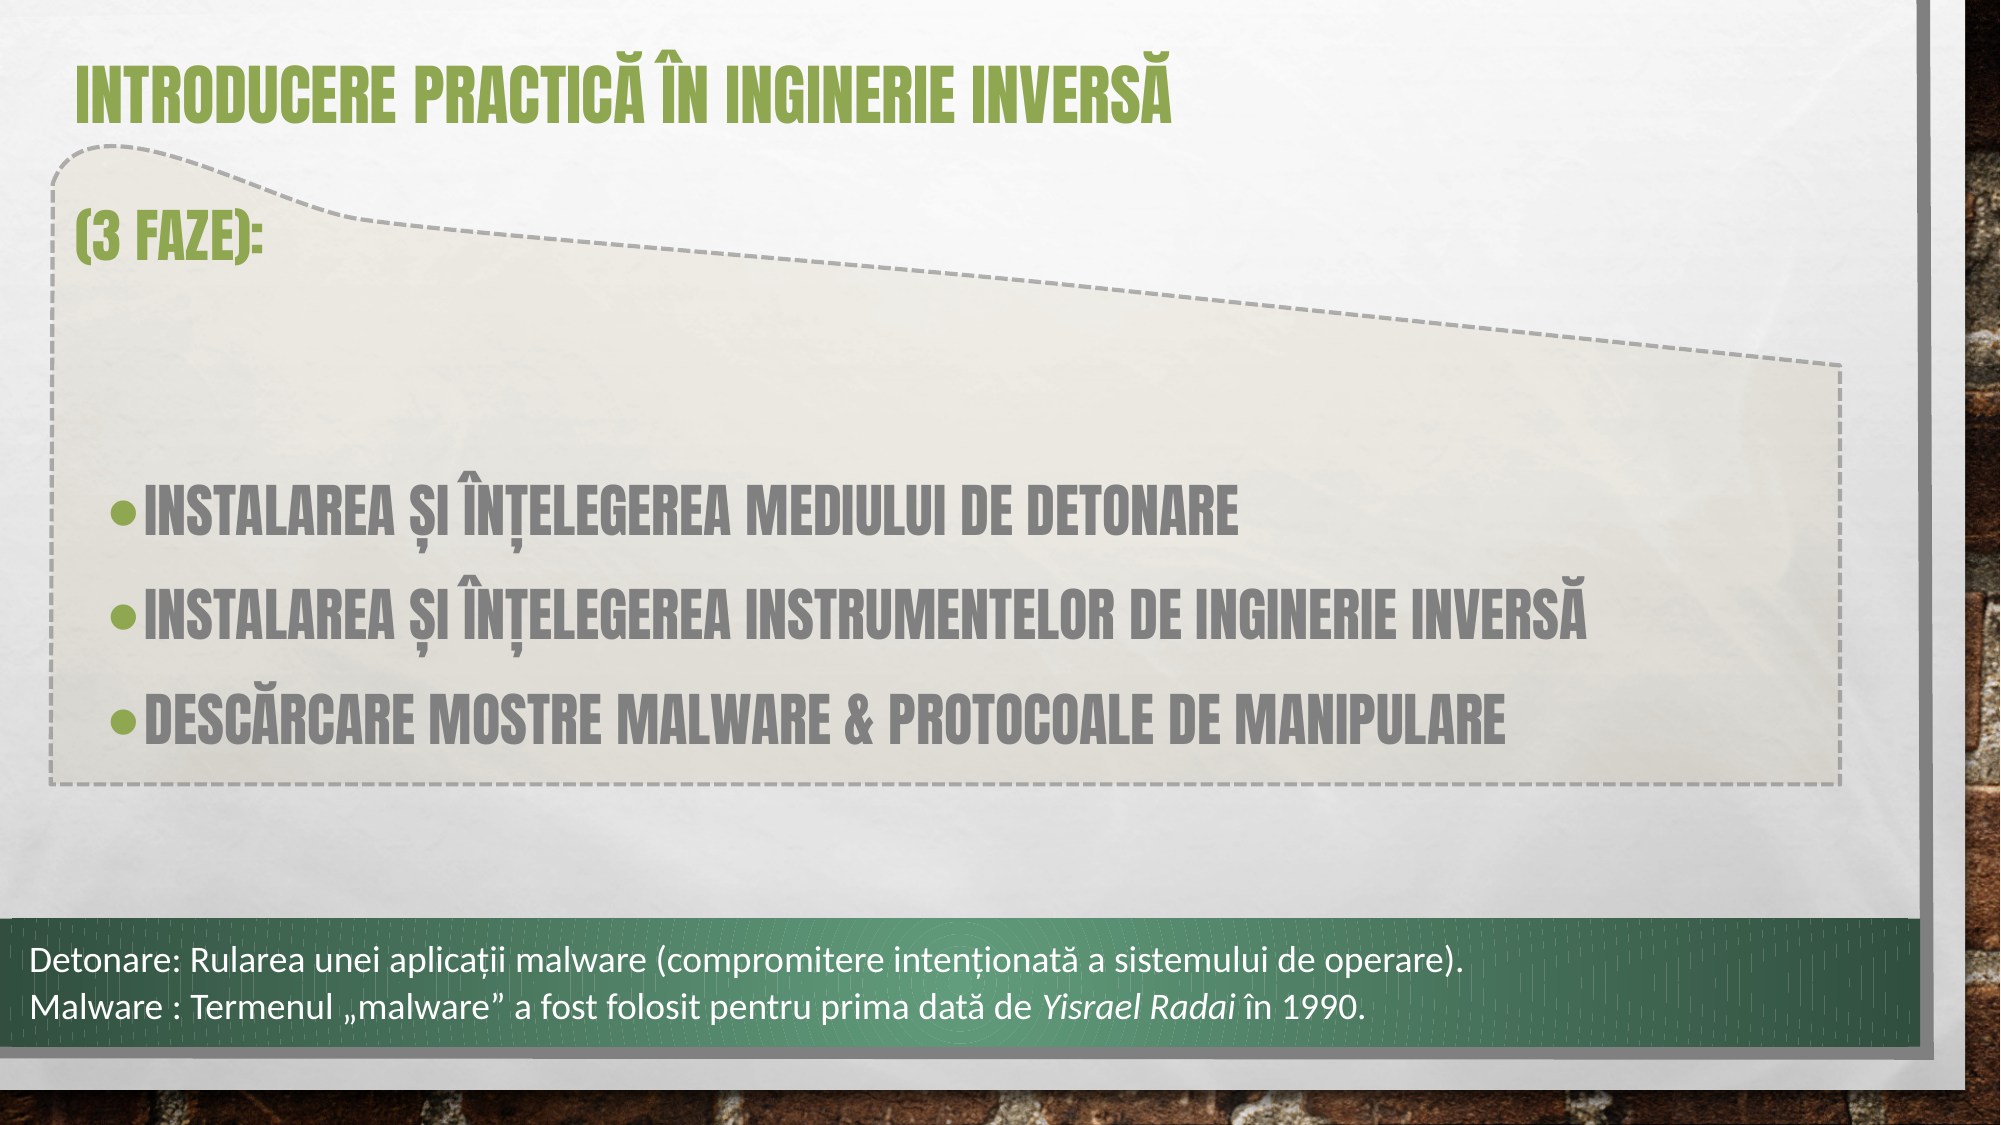

# Introducere practică în inginerie inversă (3 faze):

Instalarea și înțelegerea mediului de detonare
Instalarea și înțelegerea instrumentelor de inginerie inversă
Descărcare Mostre Malware & protocoale de manipulare
Detonare: Rularea unei aplicații malware (compromitere intenționată a sistemului de operare).
Malware : Termenul „malware” a fost folosit pentru prima dată de Yisrael Radai în 1990.